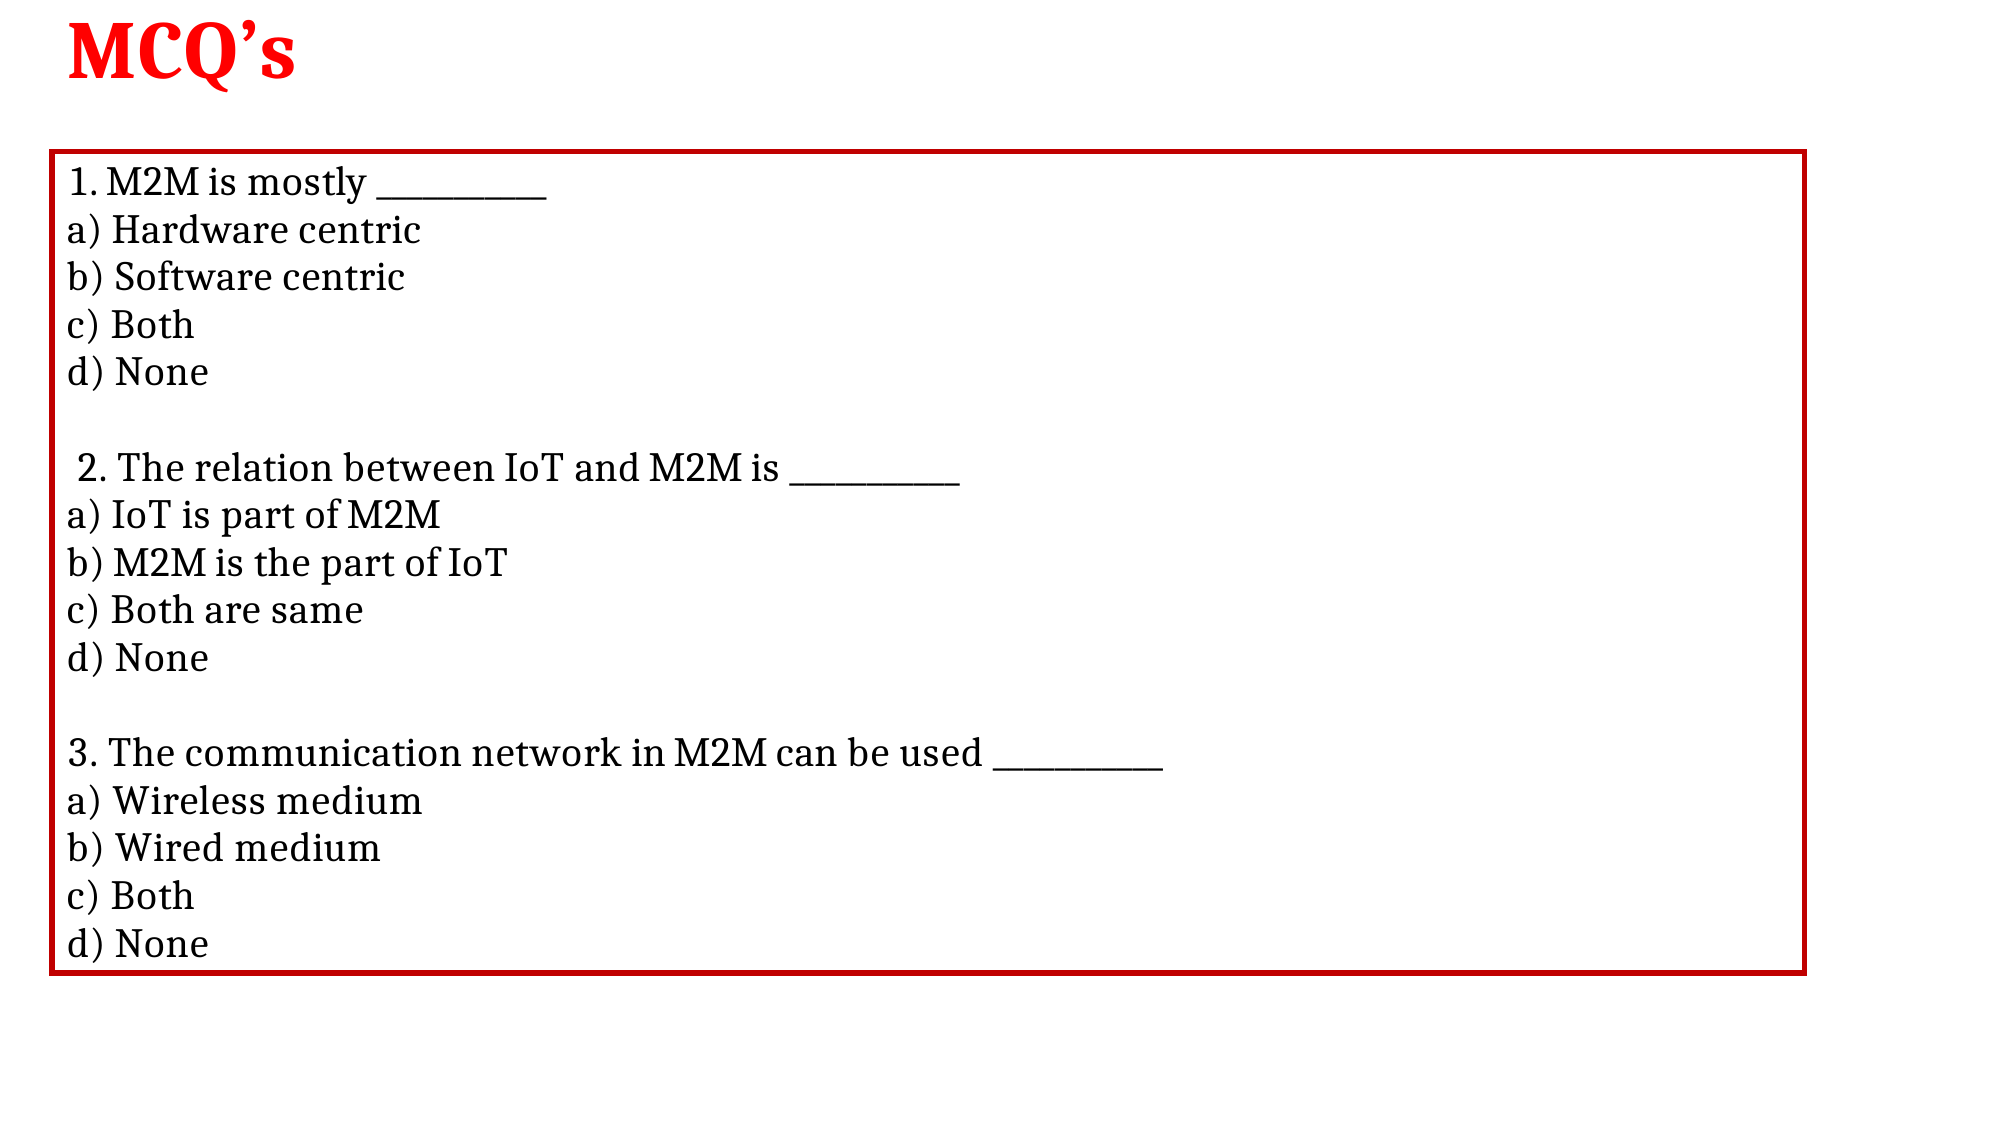

# MCQ’s
1. M2M is mostly ___________
a) Hardware centric
b) Software centric
c) Both
d) None

 2. The relation between IoT and M2M is ___________
a) IoT is part of M2M
b) M2M is the part of IoT
c) Both are same
d) None

3. The communication network in M2M can be used ___________
a) Wireless medium
b) Wired medium
c) Both
d) None